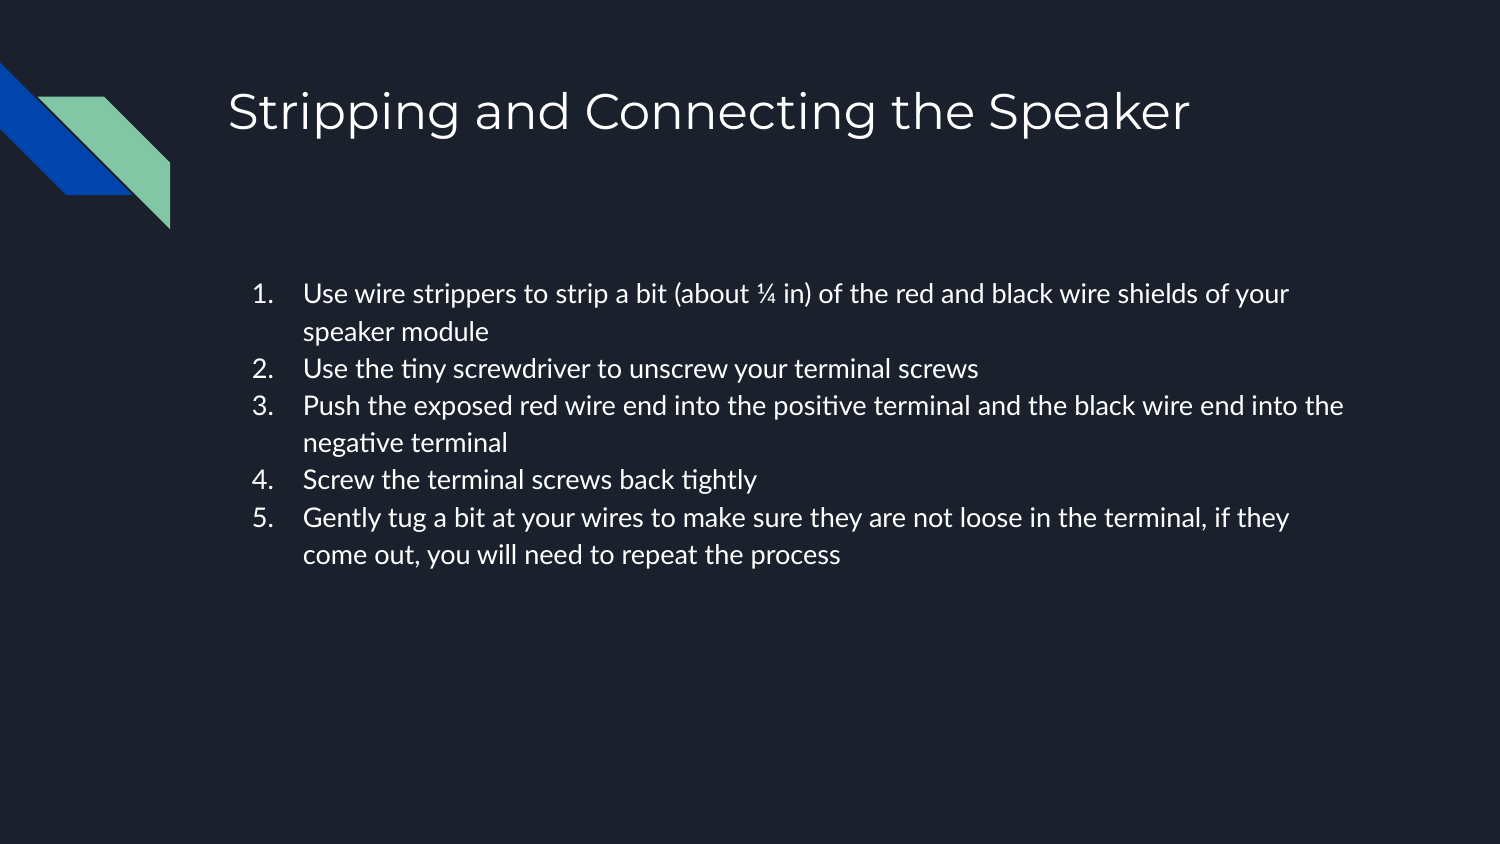

# Stripping and Connecting the Speaker
Use wire strippers to strip a bit (about ¼ in) of the red and black wire shields of your speaker module
Use the tiny screwdriver to unscrew your terminal screws
Push the exposed red wire end into the positive terminal and the black wire end into the negative terminal
Screw the terminal screws back tightly
Gently tug a bit at your wires to make sure they are not loose in the terminal, if they come out, you will need to repeat the process